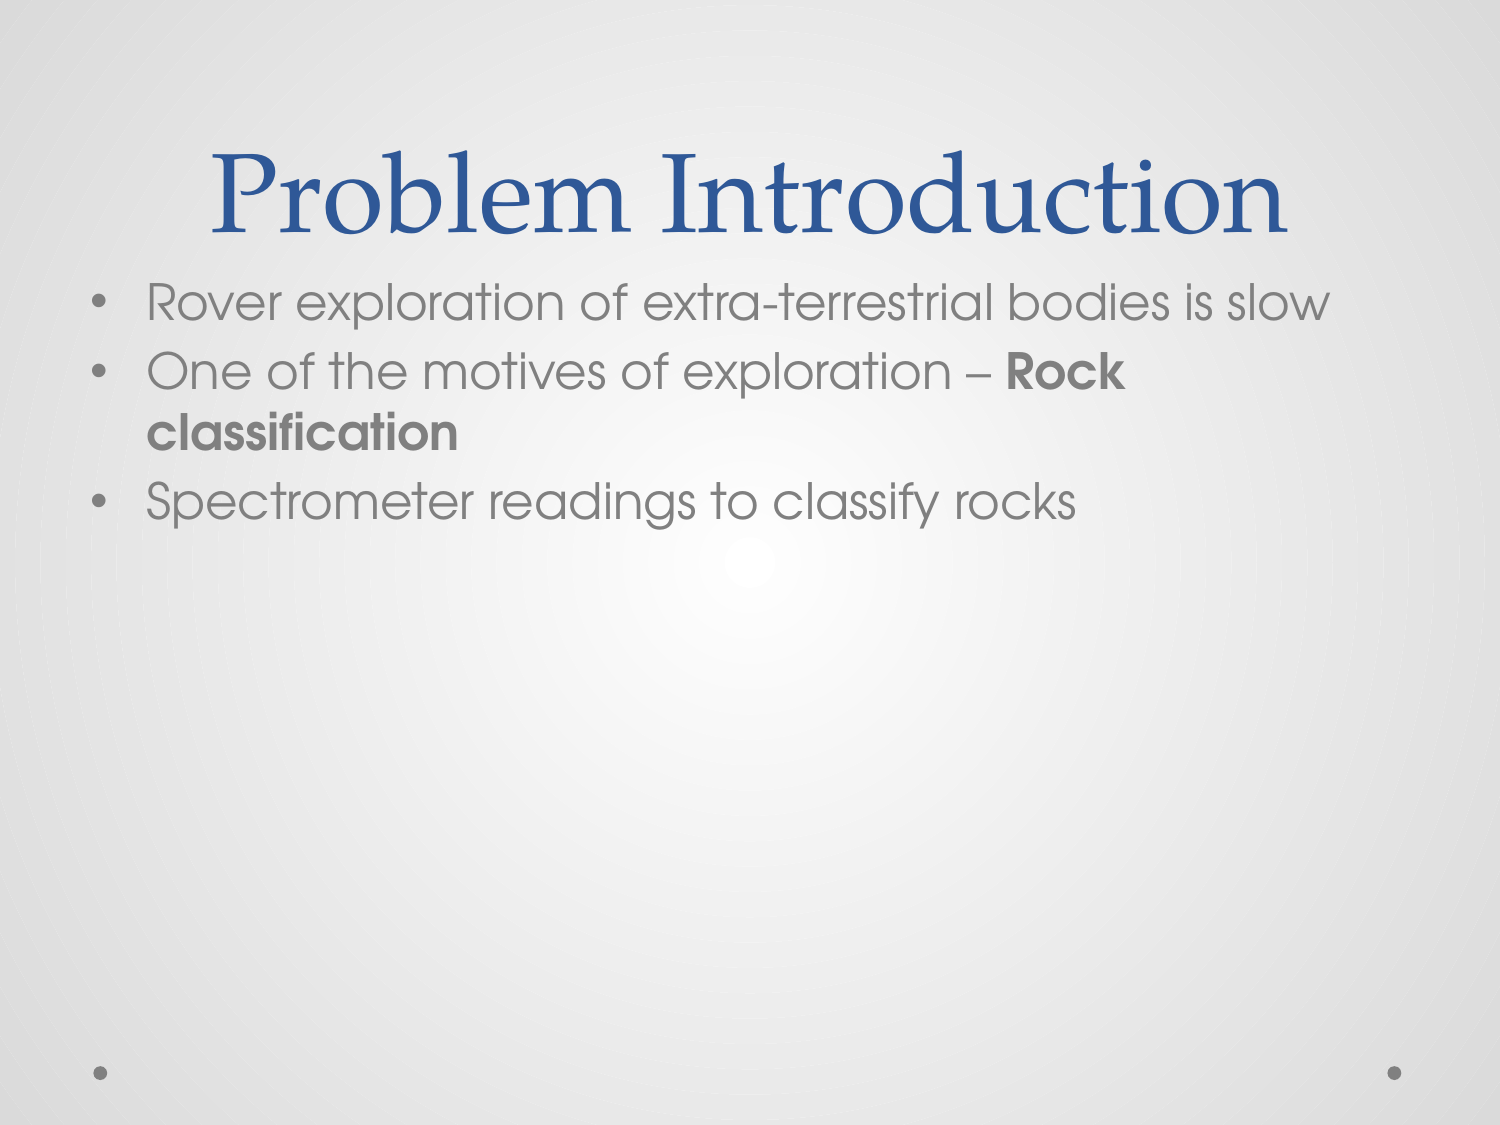

# Problem Introduction
Rover exploration of extra-terrestrial bodies is slow
One of the motives of exploration – Rock classification
Spectrometer readings to classify rocks